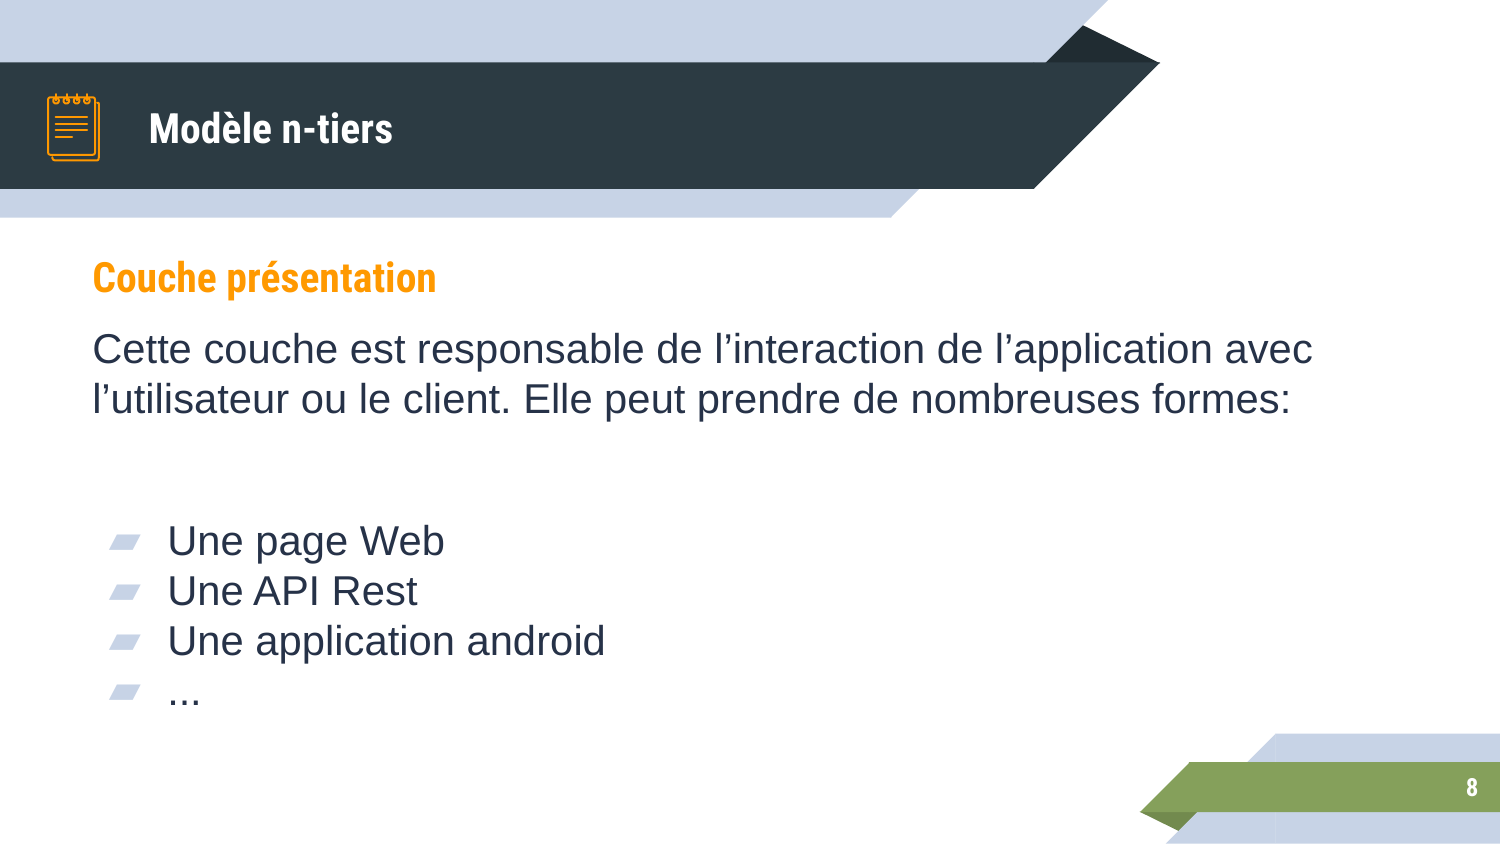

# Modèle n-tiers

Couche présentation
Cette couche est responsable de l’interaction de l’application avec l’utilisateur ou le client. Elle peut prendre de nombreuses formes:

Une page Web
Une API Rest
Une application android
...

8